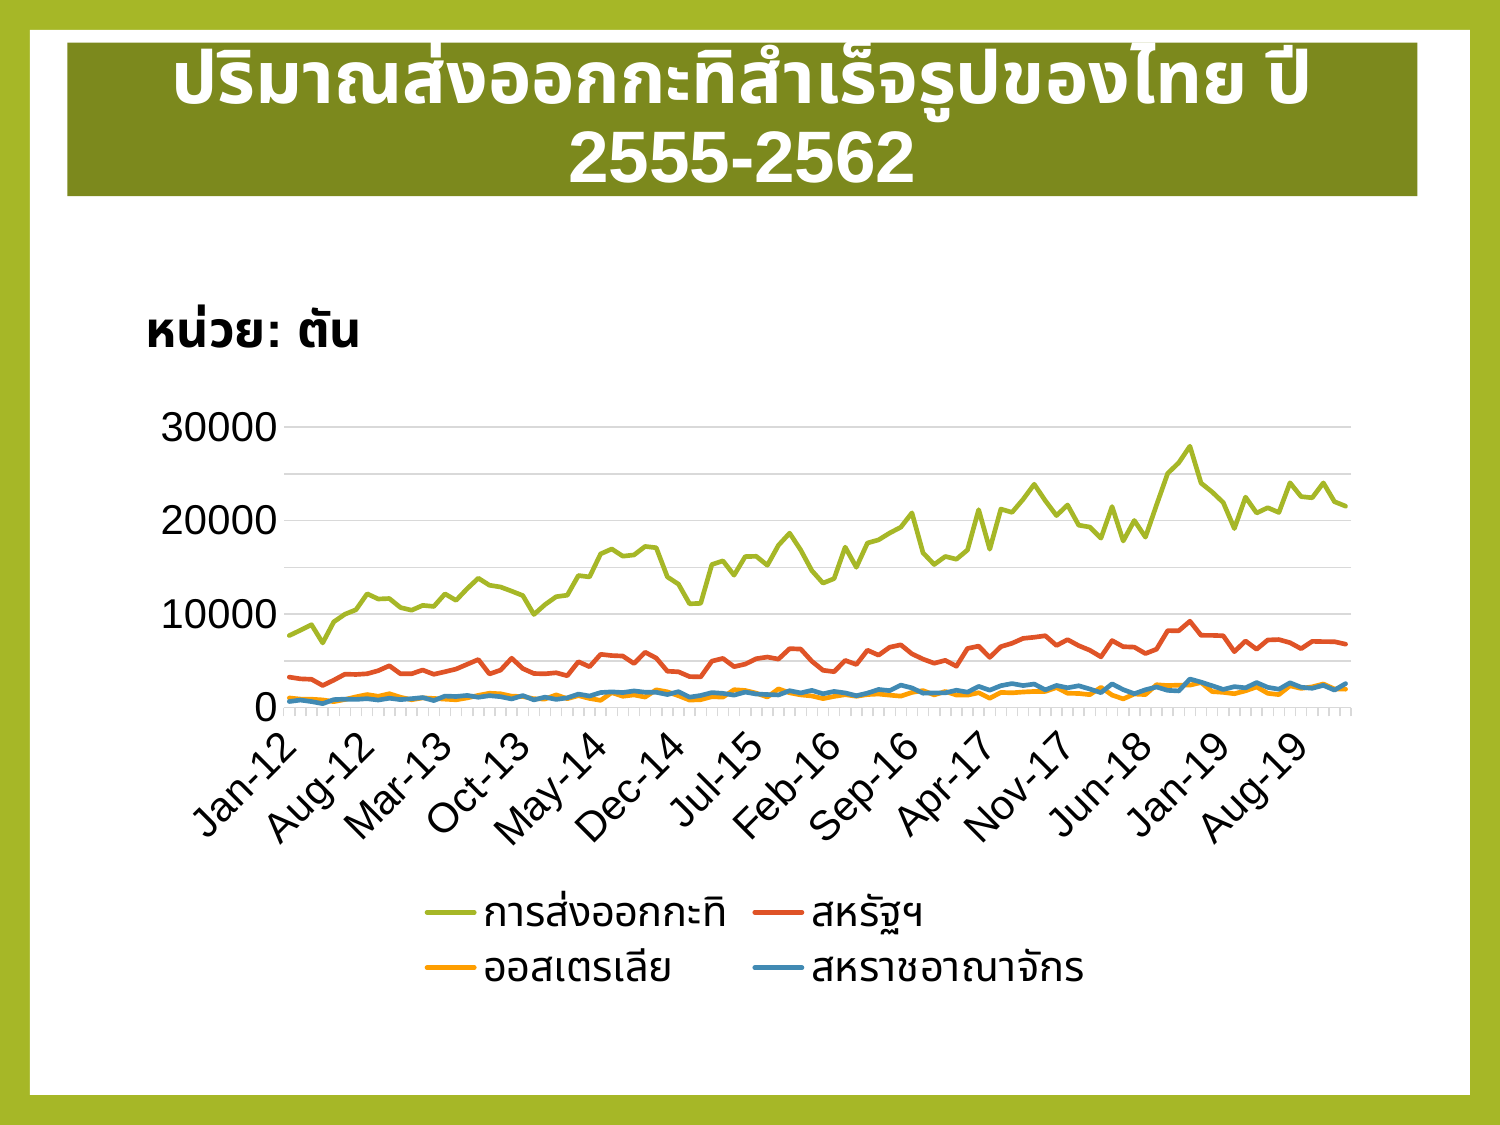

ปริมาณส่งออกกะทิสำเร็จรูปของไทย ปี 2555-2562

### Chart: หน่วย: ตัน

| Category | การส่งออกกะทิ | สหรัฐฯ | ออสเตรเลีย | สหราชอาณาจักร |
|---|---|---|---|---|
| 40909 | 7694.64679875429 | 3249.539 | 1016.641 | 638.272 |
| 40940 | 8258.06084202612 | 3063.376 | 898.895 | 800.746 |
| 40969 | 8862.810885297964 | 3013.261 | 888.484 | 637.4249999999998 |
| 41000 | 6906.222928569802 | 2354.074 | 809.053 | 411.683 |
| 41030 | 9160.463971841646 | 2928.657 | 625.485 | 843.045 |
| 41061 | 9980.927015113484 | 3565.528 | 857.129 | 890.572 |
| 41091 | 10458.313058385325 | 3529.122 | 1140.6399999999999 | 870.124 |
| 41122 | 12163.19410165716 | 3607.656 | 1383.461 | 945.824 |
| 41153 | 11604.446144928997 | 3934.216 | 1197.516 | 800.221 |
| 41183 | 11655.607188200844 | 4466.547000000001 | 1475.901 | 992.4 |
| 41214 | 10690.781231472687 | 3601.134 | 1094.03 | 843.373 |
| 41244 | 10408.401274744523 | 3607.162 | 830.9609999999999 | 946.9459999999999 |
| 41275 | 10927.006318016363 | 4003.3170000000005 | 1034.537 | 1066.6639999999998 |
| 41306 | 10811.1033612882 | 3548.771 | 966.094 | 741.8129999999999 |
| 41334 | 12155.10940456004 | 3821.101 | 896.399 | 1220.071 |
| 41365 | 11460.99844783188 | 4111.812000000001 | 824.8309999999999 | 1175.617 |
| 41395 | 12710.15149110372 | 4616.414 | 1028.1519999999998 | 1289.597 |
| 41426 | 13830.310534375549 | 5131.25 | 1297.484 | 1093.1739999999998 |
| 41456 | 13077.842577647389 | 3591.03 | 1522.227 | 1263.271 |
| 41487 | 12886.650620919236 | 3991.988 | 1469.5539999999999 | 1157.476 |
| 41518 | 12443.865664191075 | 5267.024 | 1208.96 | 912.418 |
| 41548 | 11974.157707462917 | 4165.458 | 1179.327 | 1276.0939999999998 |
| 41579 | 9954.682750734763 | 3632.301 | 934.011 | 810.494 |
| 41609 | 11008.447794006599 | 3604.039 | 909.2279999999998 | 1108.746 |
| 41640 | 11855.621837278442 | 3713.161 | 1346.215 | 866.164 |
| 41671 | 12007.86488055028 | 3391.802 | 943.688 | 1033.487 |
| 41699 | 14109.862923822113 | 4898.805 | 1274.5939999999998 | 1436.243 |
| 41730 | 13965.725967093955 | 4361.907999999999 | 968.3609999999999 | 1231.014 |
| 41760 | 16428.194010365787 | 5683.406999999999 | 770.149 | 1599.949 |
| 41791 | 16951.36405363763 | 5554.469999999999 | 1593.089 | 1670.1119999999999 |
| 41821 | 16185.69509690947 | 5498.999000000001 | 1205.666 | 1600.845 |
| 41852 | 16318.63014018131 | 4698.876 | 1348.571 | 1771.168 |
| 41883 | 17224.322183453154 | 5912.8690000000015 | 1114.116 | 1631.348 |
| 41913 | 17088.440226724993 | 5285.482 | 1889.376 | 1626.72 |
| 41944 | 13970.074269996834 | 3882.5679999999998 | 1674.404 | 1382.5829999999999 |
| 41974 | 13191.488313268666 | 3814.472 | 1260.567 | 1694.962 |
| 42005 | 11098.30535654052 | 3302.701 | 792.768 | 1109.625 |
| 42036 | 11137.75639981235 | 3271.498 | 836.3769999999998 | 1286.243 |
| 42064 | 15286.833443084191 | 4954.78 | 1155.5629999999999 | 1593.727 |
| 42095 | 15684.56648635603 | 5247.445000000001 | 1109.8739999999998 | 1515.065 |
| 42125 | 14151.635529627869 | 4366.076999999999 | 1904.0339999999999 | 1325.725 |
| 42156 | 16140.25157289971 | 4635.6010000000015 | 1823.329 | 1648.8619999999999 |
| 42186 | 16167.96961617155 | 5216.9839999999995 | 1528.472 | 1443.01 |
| 42217 | 15208.737659443388 | 5393.458 | 1118.529 | 1386.79 |
| 42248 | 17352.363702715225 | 5172.597000000001 | 1989.8529999999998 | 1342.859 |
| 42278 | 18646.09474598706 | 6288.779 | 1578.263 | 1799.226 |
| 42309 | 16838.05578925891 | 6248.496999999999 | 1350.737 | 1557.899 |
| 42339 | 14641.84083253075 | 4947.548 | 1234.5 | 1836.444 |
| 42370 | 13304.193875802592 | 3979.3770000000004 | 948.2740000000001 | 1467.3519999999999 |
| 42401 | 13784.231919074431 | 3830.087 | 1181.201 | 1718.3719999999998 |
| 42430 | 17147.72696234626 | 5034.831 | 1376.007 | 1553.807 |
| 42461 | 14995.73600561811 | 4601.424 | 1201.551 | 1262.617 |
| 42491 | 17590.87804888994 | 6128.0920000000015 | 1385.561 | 1540.098 |
| 42522 | 17924.334092161786 | 5595.019 | 1439.424 | 1929.752 |
| 42552 | 18660.03513543362 | 6440.3769999999995 | 1320.957 | 1801.942 |
| 42583 | 19285.641178705457 | 6701.63 | 1217.204 | 2392.807 |
| 42614 | 20812.178221977294 | 5737.0869999999995 | 1615.32 | 2094.3150000000005 |
| 42644 | 16543.783265249156 | 5175.2570000000005 | 1808.8329999999999 | 1529.6529999999998 |
| 42675 | 15293.59030852099 | 4728.769 | 1348.829 | 1565.469 |
| 42705 | 16155.18635179283 | 5042.485 | 1711.876 | 1568.109 |
| 42736 | 15858.54239506467 | 4410.423000000002 | 1336.232 | 1844.0829999999999 |
| 42767 | 16844.922438336496 | 6313.058 | 1319.819 | 1635.897 |
| 42795 | 21149.85348160833 | 6563.83 | 1579.474 | 2259.7449999999994 |
| 42826 | 16930.60652488017 | 5356.638 | 989.918 | 1854.424 |
| 42856 | 21222.418568152018 | 6505.365000000001 | 1613.348 | 2331.9120000000003 |
| 42887 | 20870.35561142385 | 6866.565000000001 | 1570.549 | 2557.478 |
| 42917 | 22266.17865469569 | 7388.732 | 1657.935 | 2345.665 |
| 42948 | 23876.001697967527 | 7506.7170000000015 | 1712.115 | 2511.407 |
| 42979 | 22113.92474123937 | 7673.936000000001 | 1720.3609999999999 | 1882.713 |
| 43009 | 20529.20578451122 | 6634.926 | 2136.3900000000003 | 2357.594 |
| 43040 | 21654.137827783055 | 7257.8420000000015 | 1525.922 | 2107.436 |
| 43070 | 19495.7168710549 | 6611.272 | 1501.186 | 2329.07 |
| 43101 | 19294.259914326736 | 6123.5160000000005 | 1375.472 | 1975.087 |
| 43132 | 18109.955957598573 | 5413.764 | 2157.997 | 1586.811 |
| 43160 | 21484.008000870417 | 7157.792 | 1329.44 | 2525.6879999999996 |
| 43191 | 17804.65804414226 | 6499.052000000001 | 918.628 | 1907.421 |
| 43221 | 20003.256087414098 | 6457.068 | 1444.825 | 1475.008 |
| 43252 | 18214.793130685935 | 5769.426 | 1378.329 | 1896.119 |
| 43282 | 21656.165173957772 | 6236.333000000001 | 2435.038 | 2195.66 |
| 43313 | 25036.968217229612 | 8216.978999999996 | 2342.827 | 1832.81 |
| 43344 | 26178.78326050145 | 8212.628 | 2387.999 | 1771.607 |
| 43374 | 27939.964303773293 | 9231.252 | 2386.516 | 3046.999 |
| 43405 | 23996.86734704513 | 7719.117 | 2672.347 | 2711.826 |
| 43435 | 23044.601390316966 | 7708.914 | 1702.525 | 2326.035 |
| 43466 | 21916.94743358882 | 7669.486999999999 | 1621.477 | 1930.1889999999999 |
| 43497 | 19136.008476860658 | 5967.315000000001 | 1475.6729999999998 | 2229.761 |
| 43525 | 22498.569520132492 | 7112.192000000001 | 1781.87 | 2101.162 |
| 43556 | 20799.95956340432 | 6229.496999999999 | 2203.039 | 2664.346 |
| 43586 | 21367.930606676164 | 7221.779 | 1517.49 | 2153.938 |
| 43617 | 20853.577649948005 | 7260.451 | 1379.387 | 1955.949 |
| 43647 | 24030.81869321985 | 6927.394 | 2318.366 | 2642.9 |
| 43678 | 22552.91773649169 | 6286.242 | 2039.233 | 2166.703 |
| 43709 | 22428.227779763525 | 7073.722000000001 | 2209.506 | 2055.922 |
| 43739 | 24016.586823035363 | 7041.796 | 2513.879 | 2372.069 |
| 43770 | 22012.626866307208 | 7033.657 | 1980.91 | 1859.429 |
| 43800 | 21532.20690957905 | 6770.5869999999995 | 1961.12 | 2554.143 |